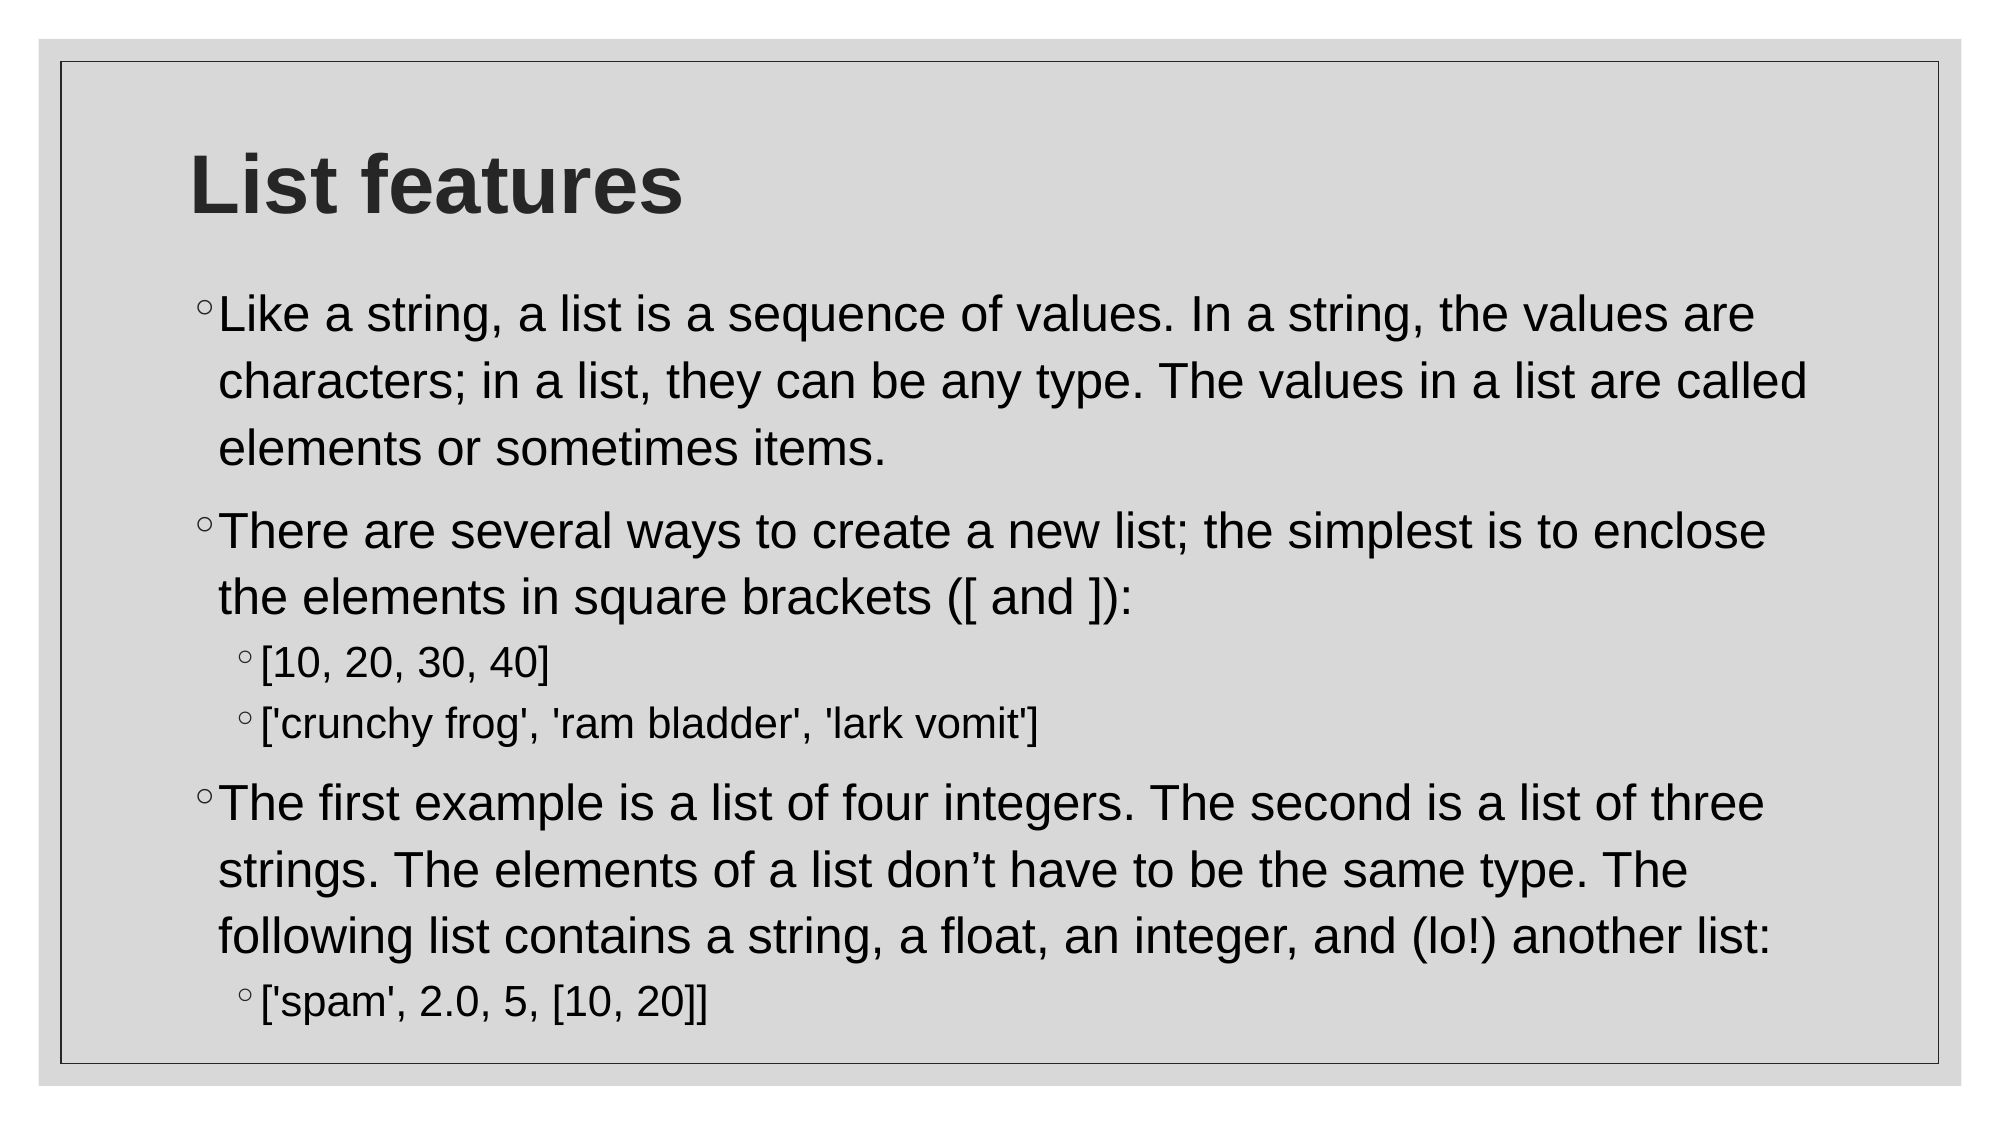

# List features
Like a string, a list is a sequence of values. In a string, the values are characters; in a list, they can be any type. The values in a list are called elements or sometimes items.
There are several ways to create a new list; the simplest is to enclose the elements in square brackets ([ and ]):
[10, 20, 30, 40]
['crunchy frog', 'ram bladder', 'lark vomit']
The first example is a list of four integers. The second is a list of three strings. The elements of a list don’t have to be the same type. The following list contains a string, a float, an integer, and (lo!) another list:
['spam', 2.0, 5, [10, 20]]